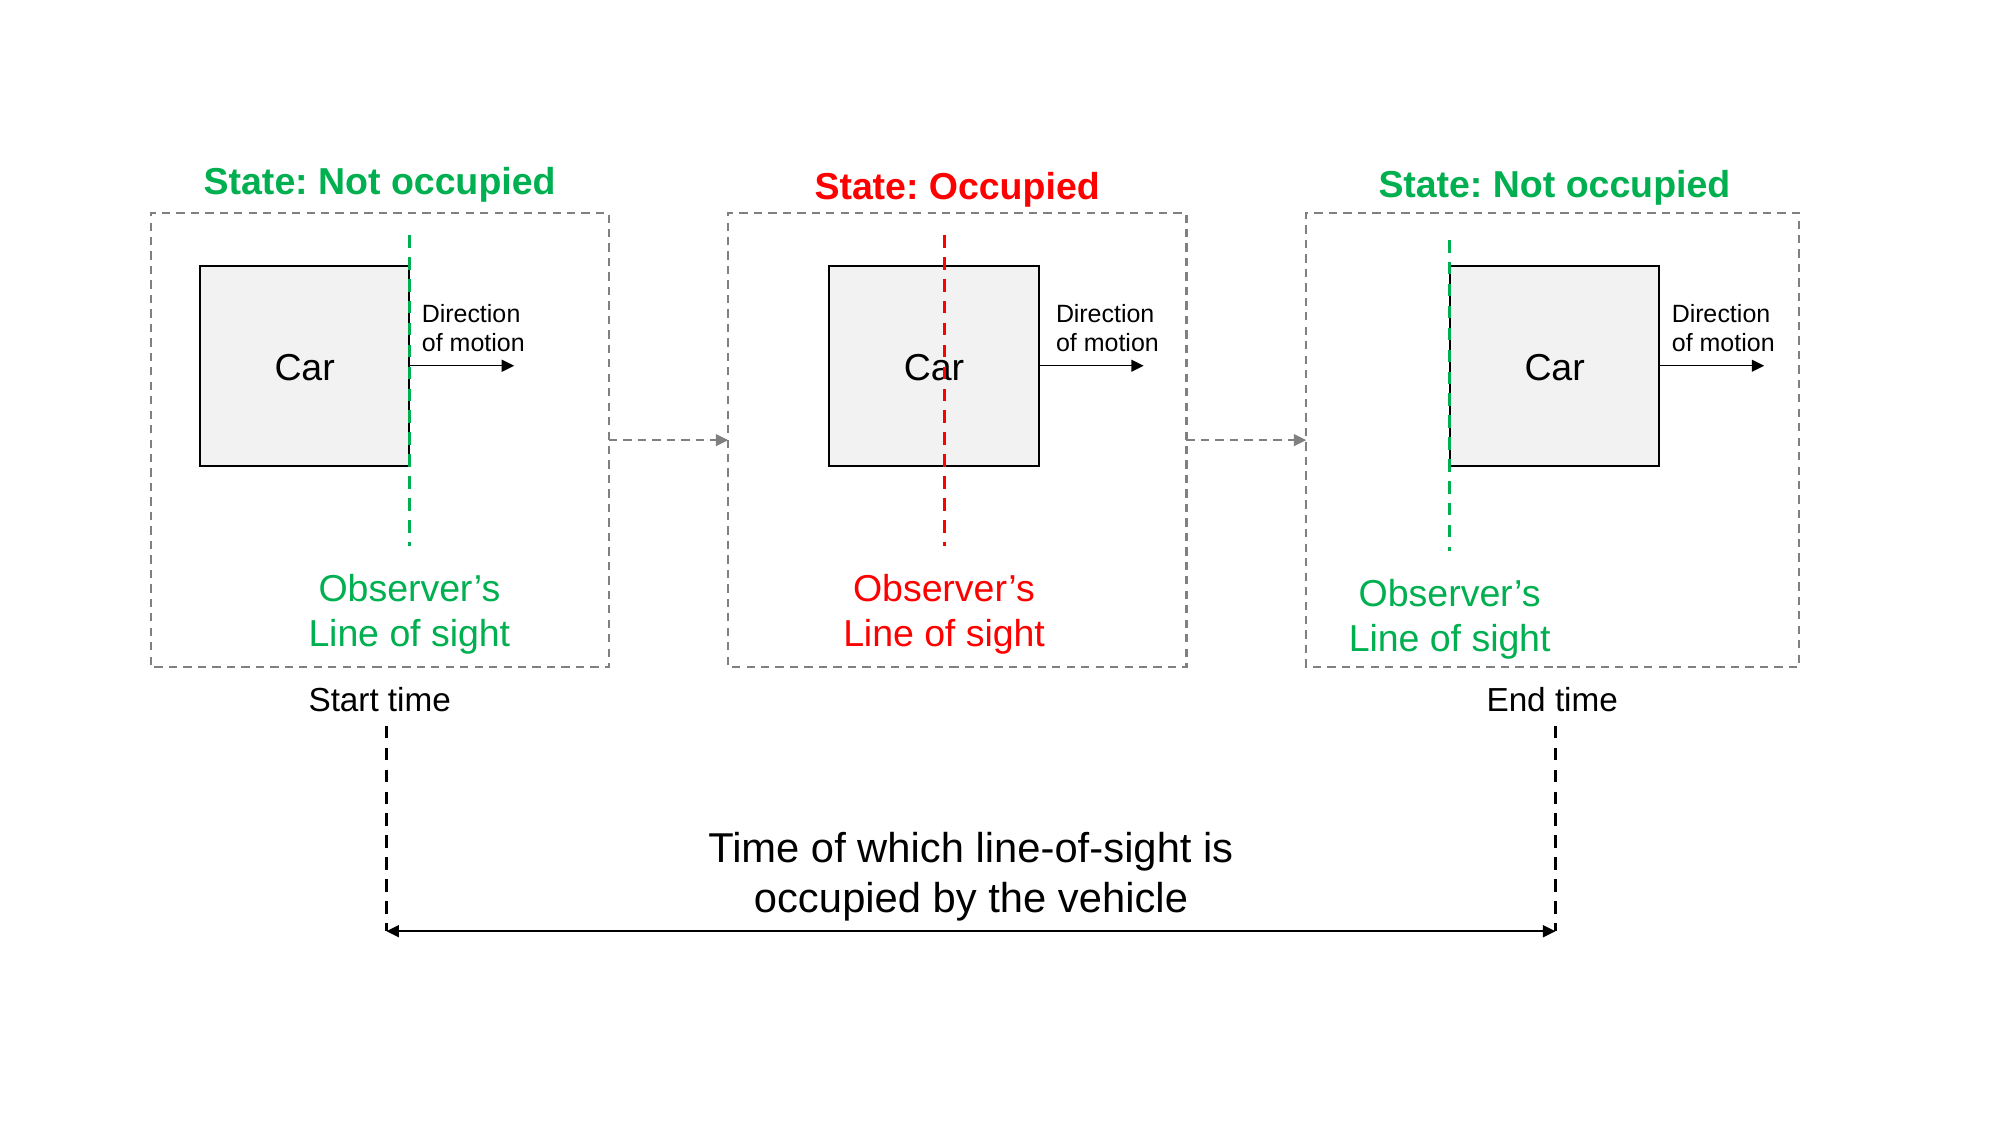

State: Not occupied
State: Not occupied
State: Occupied

Car
Car
Car
Direction of motion
Direction of motion
Direction of motion
Observer’s Line of sight
Observer’s Line of sight
Observer’s Line of sight
Start time
End time
Time of which line-of-sight is occupied by the vehicle